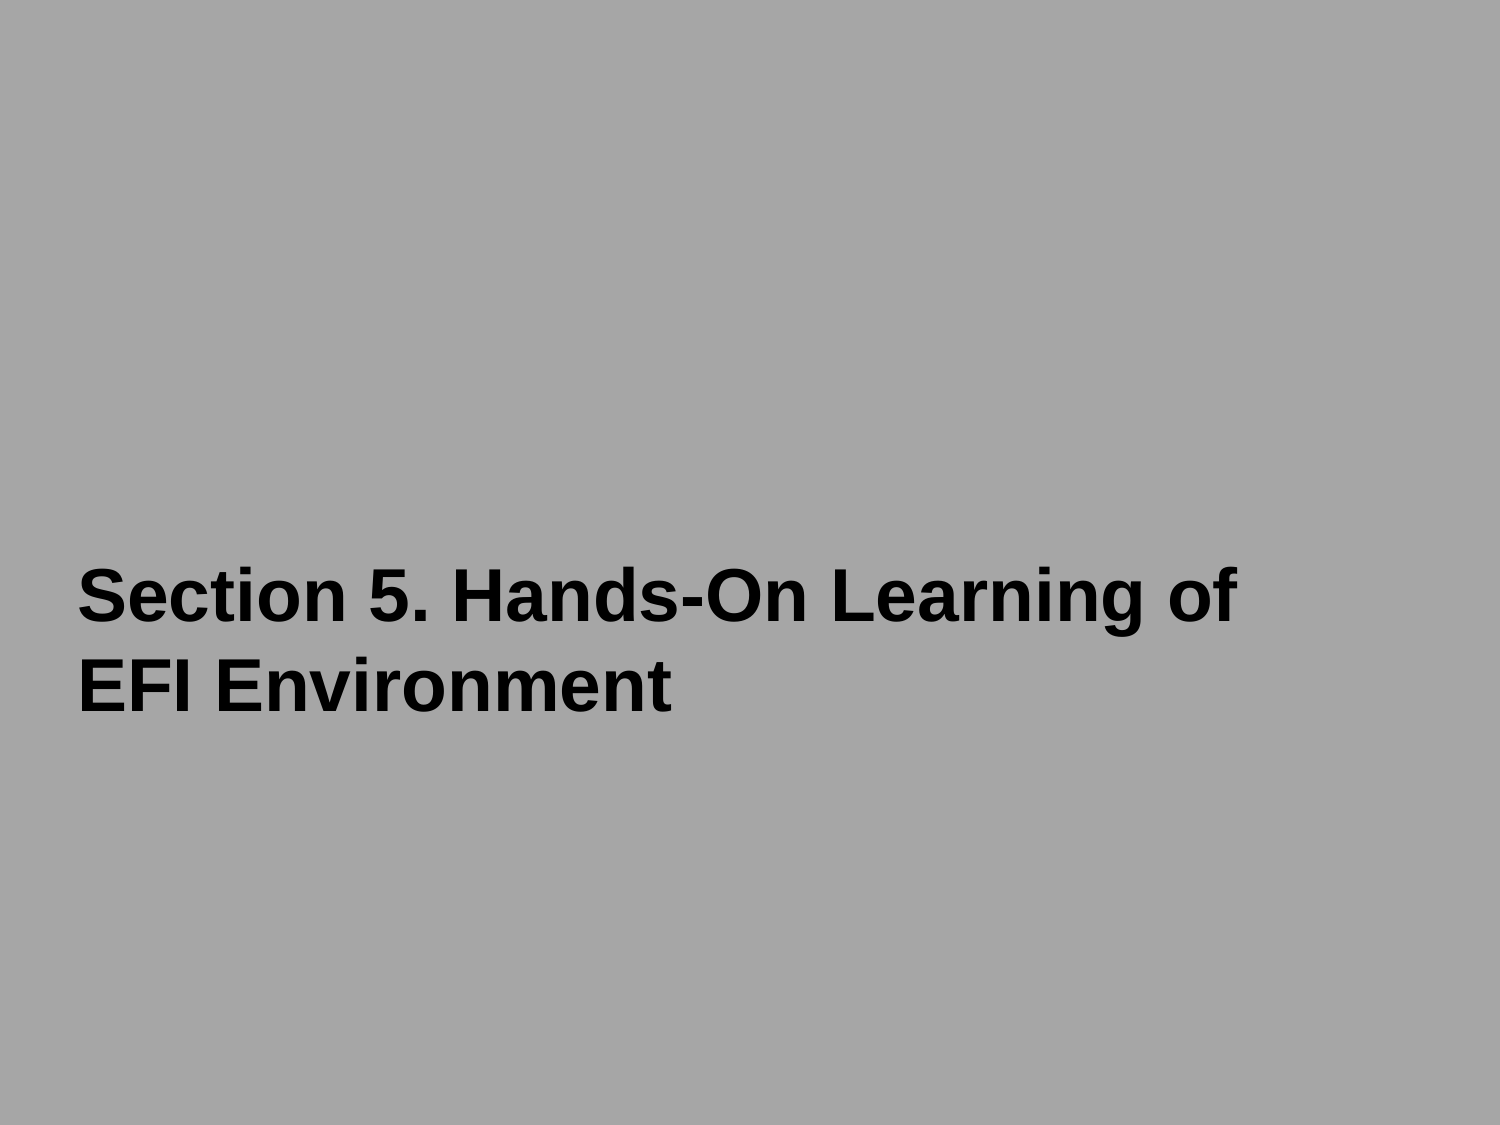

# Section 5. Hands-On Learning of EFI Environment